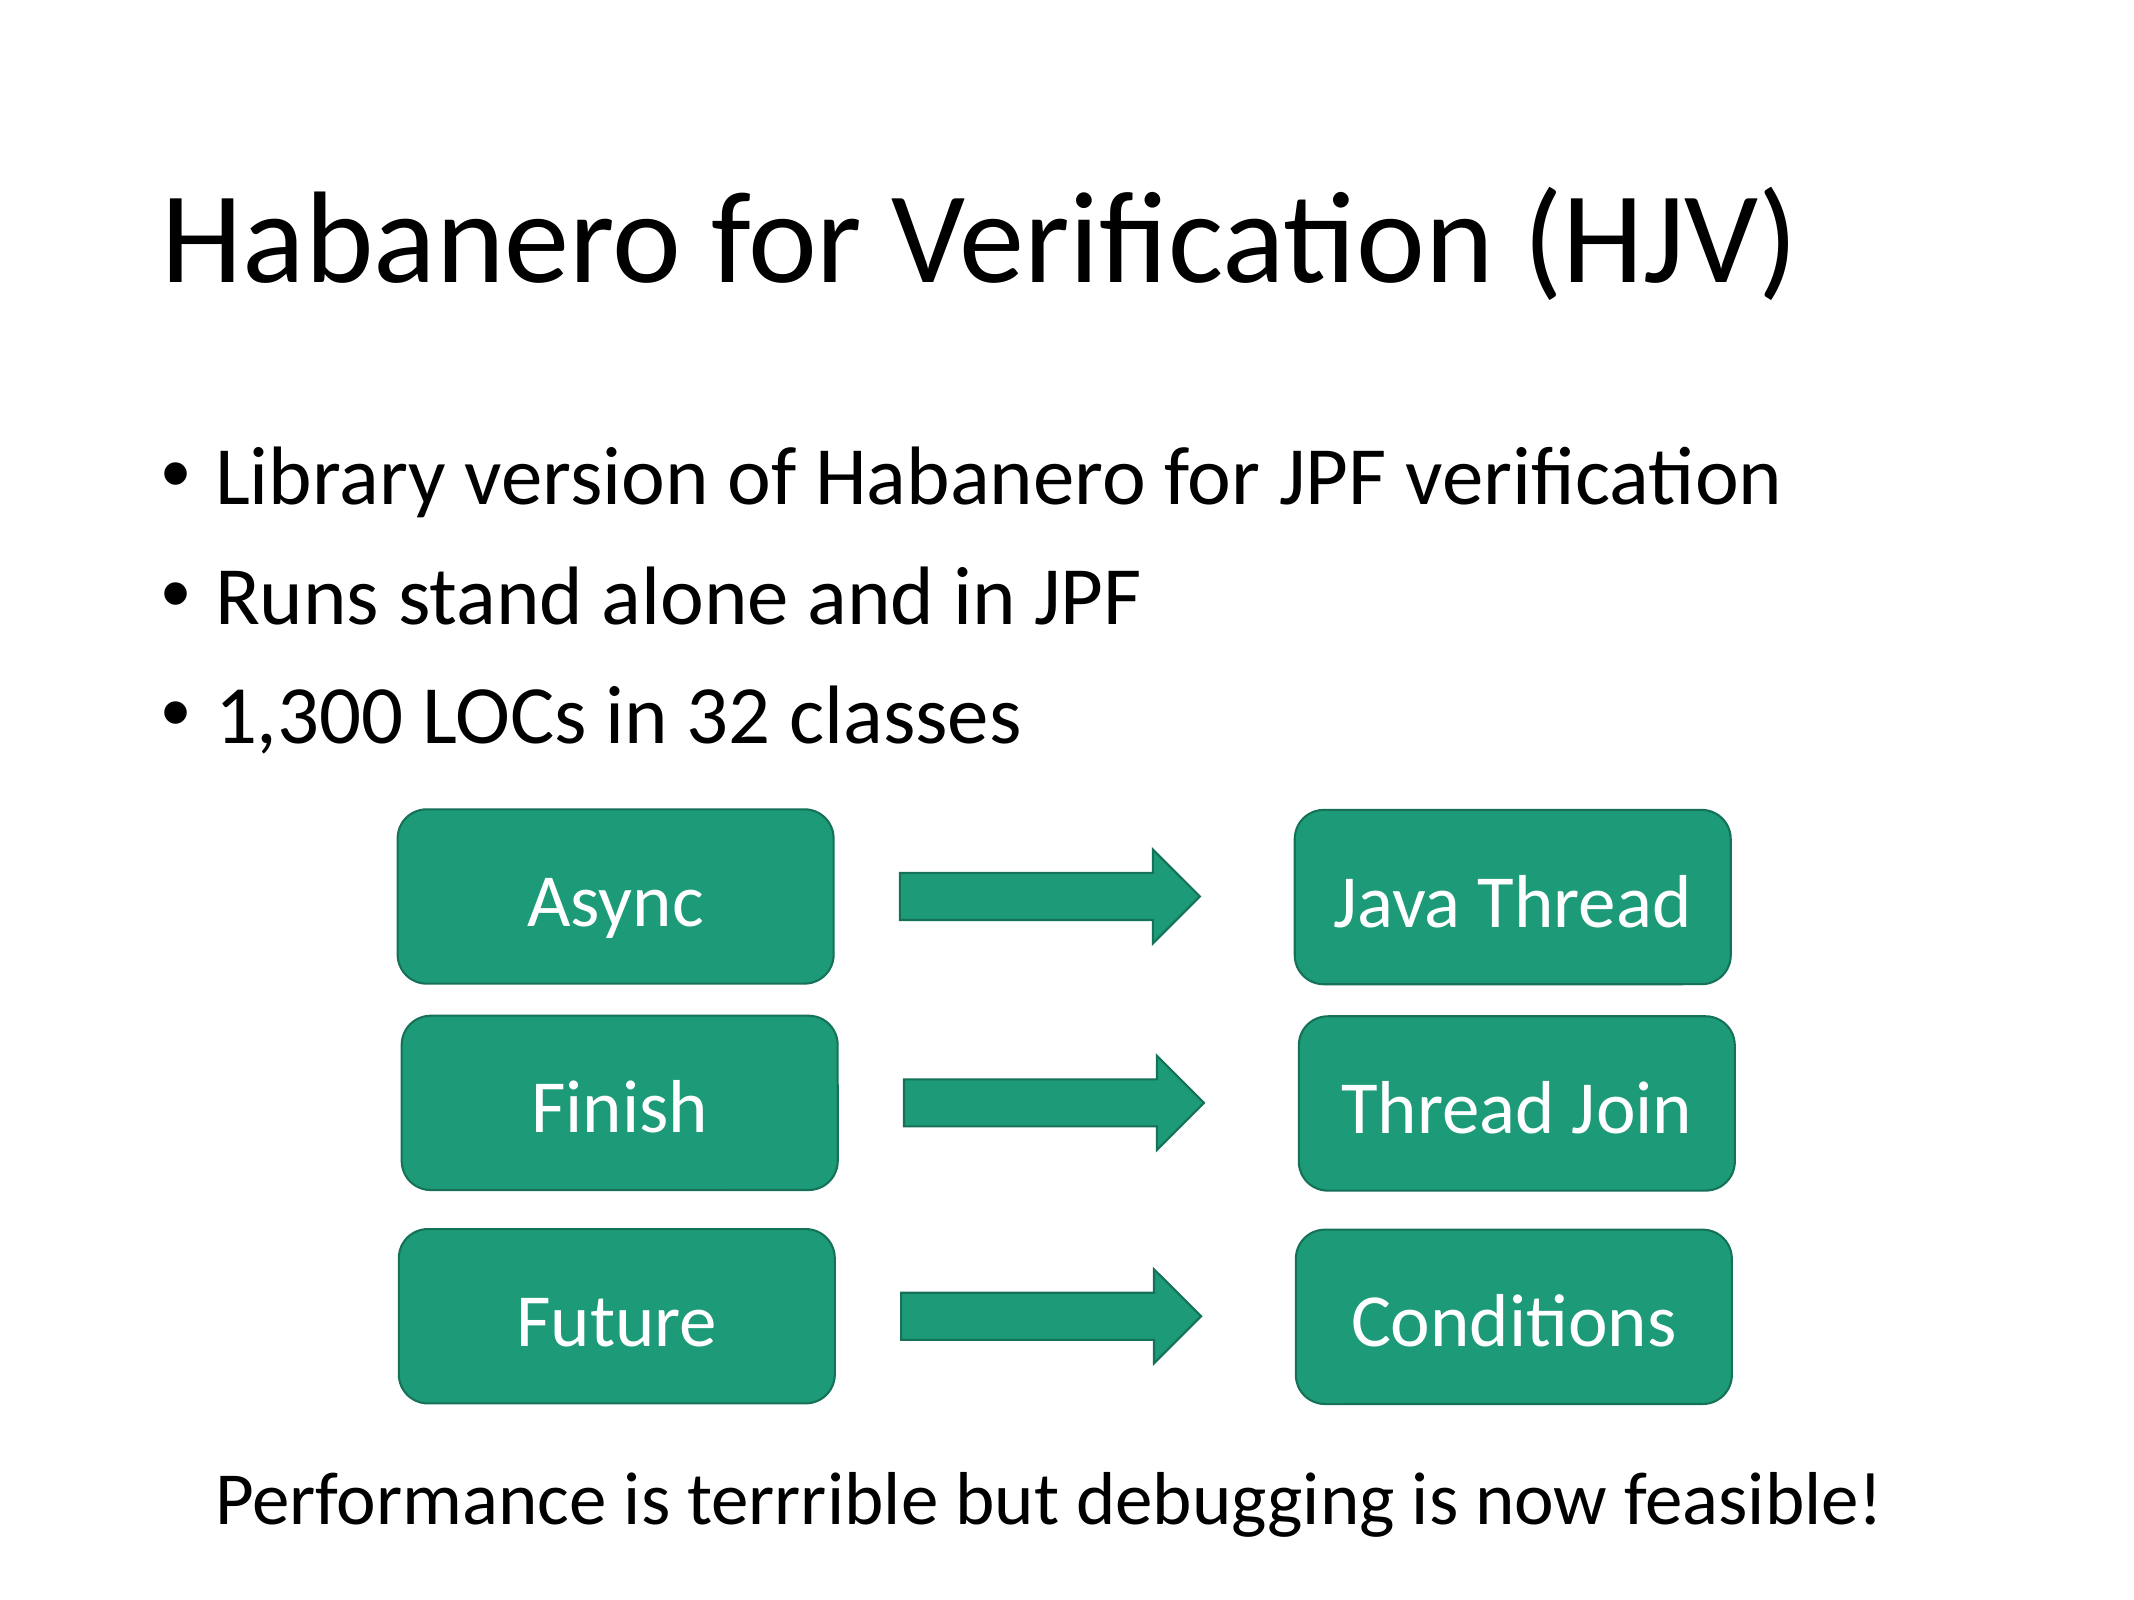

# Habanero for Verification (HJV)
Library version of Habanero for JPF verification
Runs stand alone and in JPF
1,300 LOCs in 32 classes

Async
Java Thread

Finish
Thread Join

Future
Conditions

Performance is terrrible but debugging is now feasible!